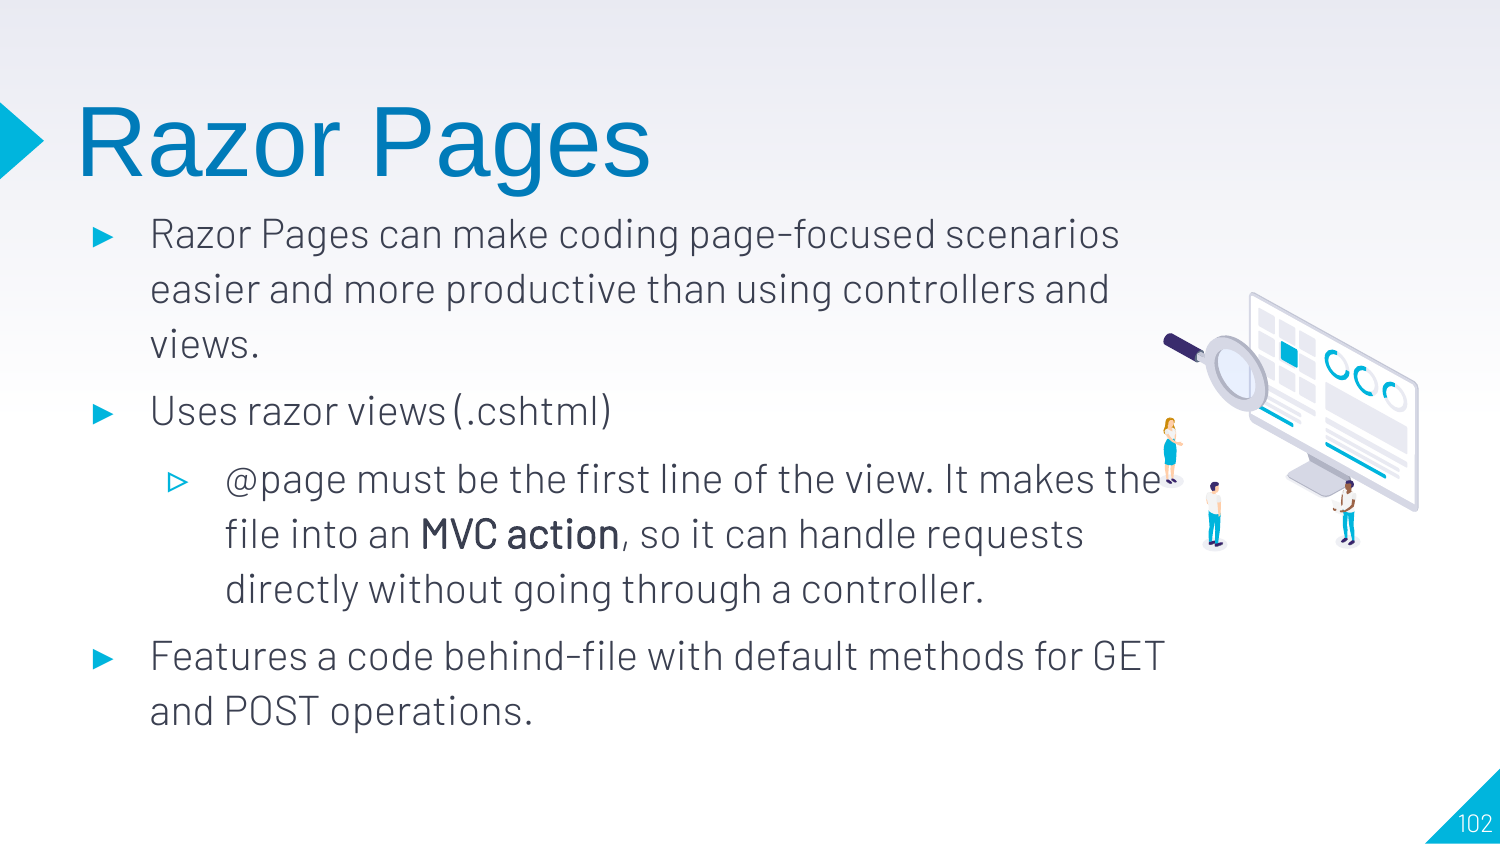

# Razor Pages
Razor Pages can make coding page-focused scenarios easier and more productive than using controllers and views.
Uses razor views (.cshtml)
@page must be the first line of the view. It makes the file into an MVC action, so it can handle requests directly without going through a controller.
Features a code behind-file with default methods for GET and POST operations.

102